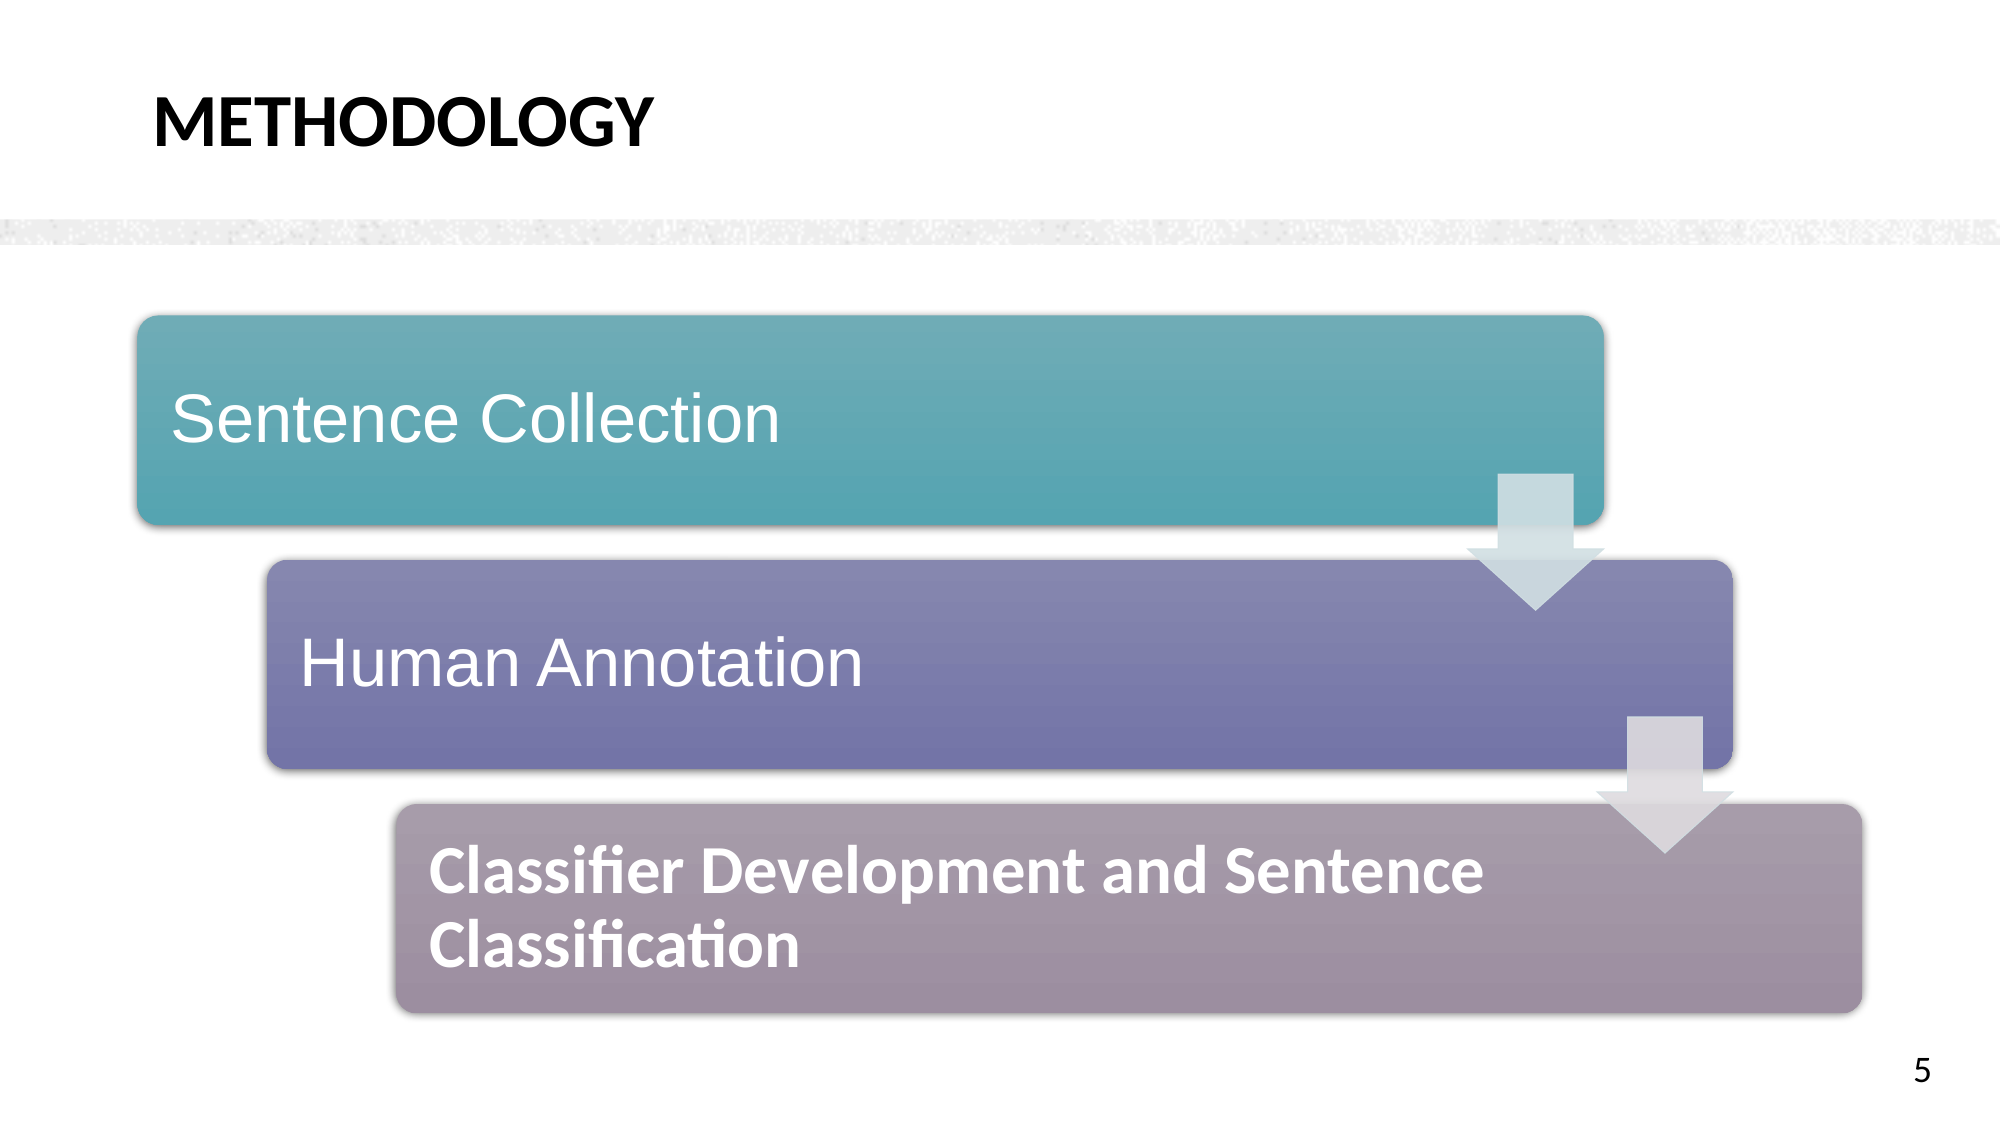

# Methodology
Sentence Collection
Human Annotation
Classifier Development and Sentence Classification

5